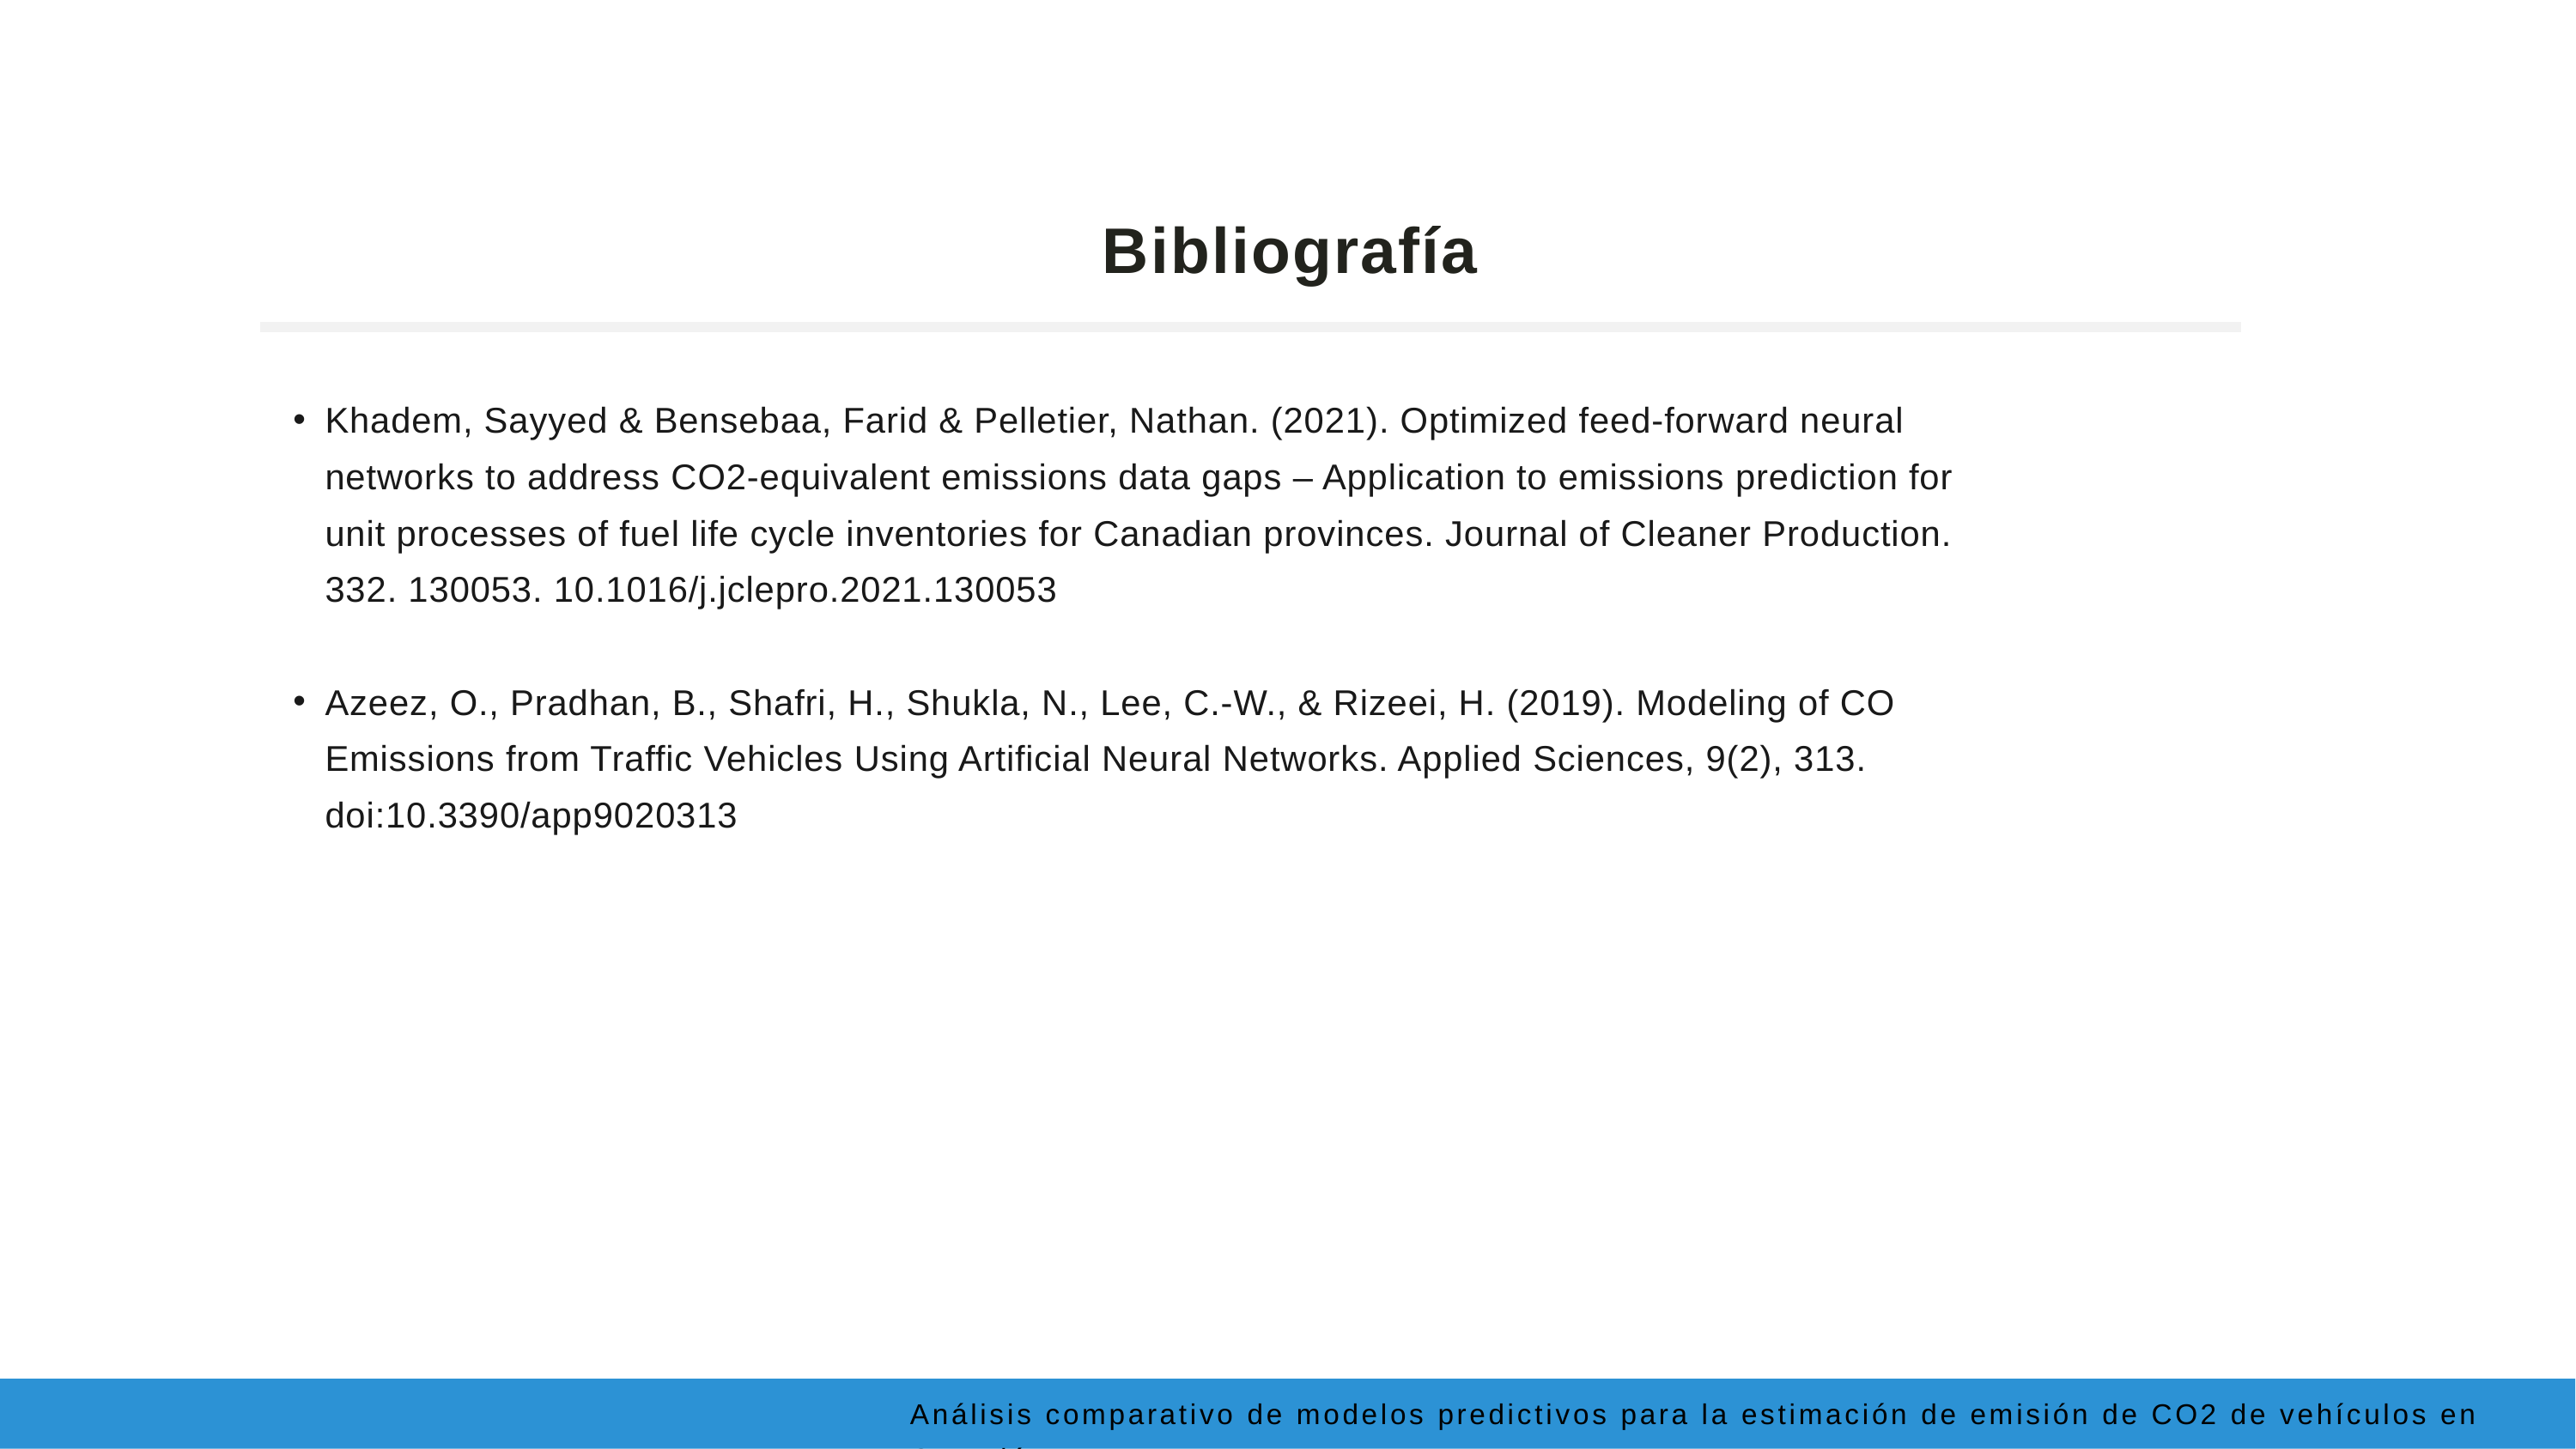

Bibliografía
Khadem, Sayyed & Bensebaa, Farid & Pelletier, Nathan. (2021). Optimized feed-forward neural networks to address CO2-equivalent emissions data gaps – Application to emissions prediction for unit processes of fuel life cycle inventories for Canadian provinces. Journal of Cleaner Production. 332. 130053. 10.1016/j.jclepro.2021.130053

Azeez, O., Pradhan, B., Shafri, H., Shukla, N., Lee, C.-W., & Rizeei, H. (2019). Modeling of CO Emissions from Traffic Vehicles Using Artificial Neural Networks. Applied Sciences, 9(2), 313. doi:10.3390/app9020313

Análisis comparativo de modelos predictivos para la estimación de emisión de CO2 de vehículos en Canadá